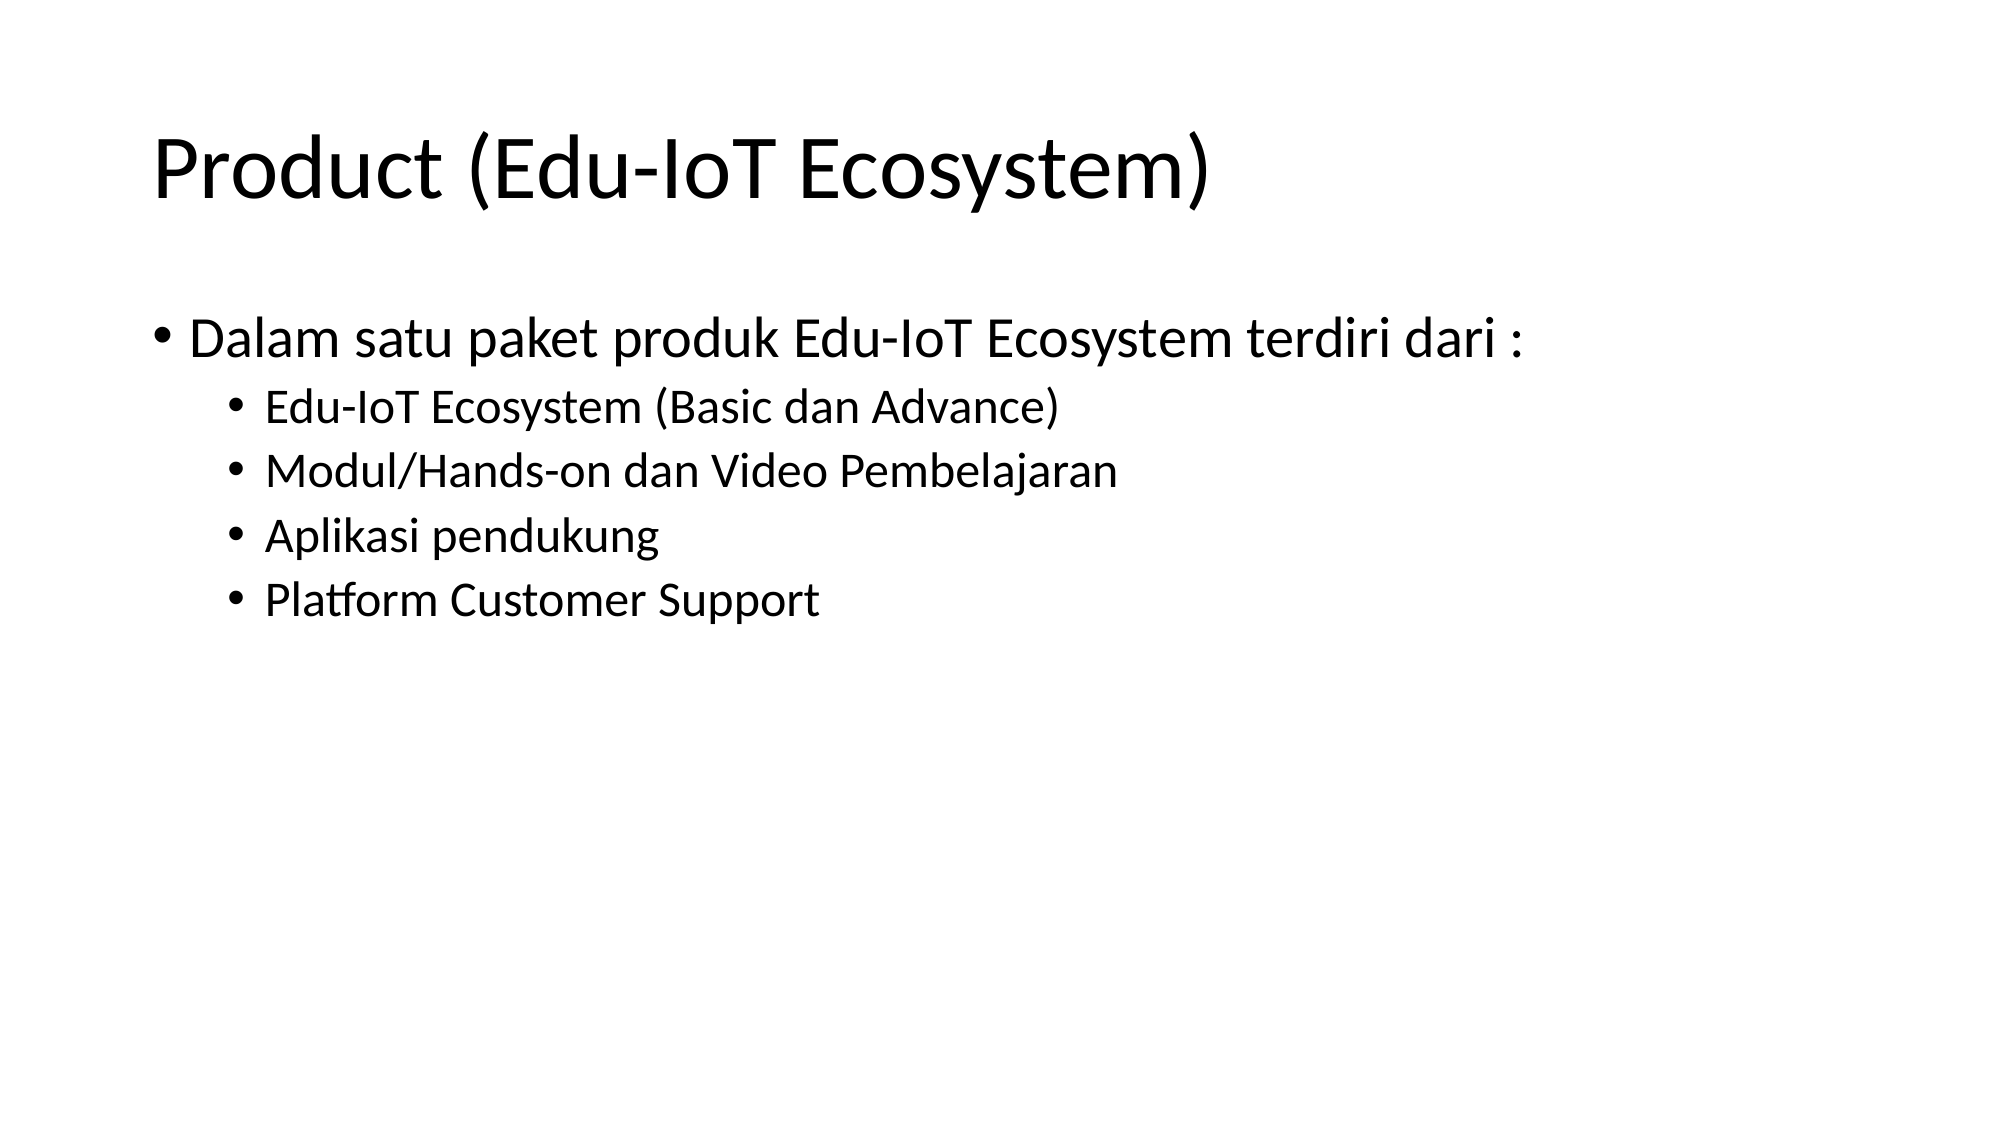

# Product (Edu-IoT Ecosystem)
Dalam satu paket produk Edu-IoT Ecosystem terdiri dari :
Edu-IoT Ecosystem (Basic dan Advance)
Modul/Hands-on dan Video Pembelajaran
Aplikasi pendukung
Platform Customer Support